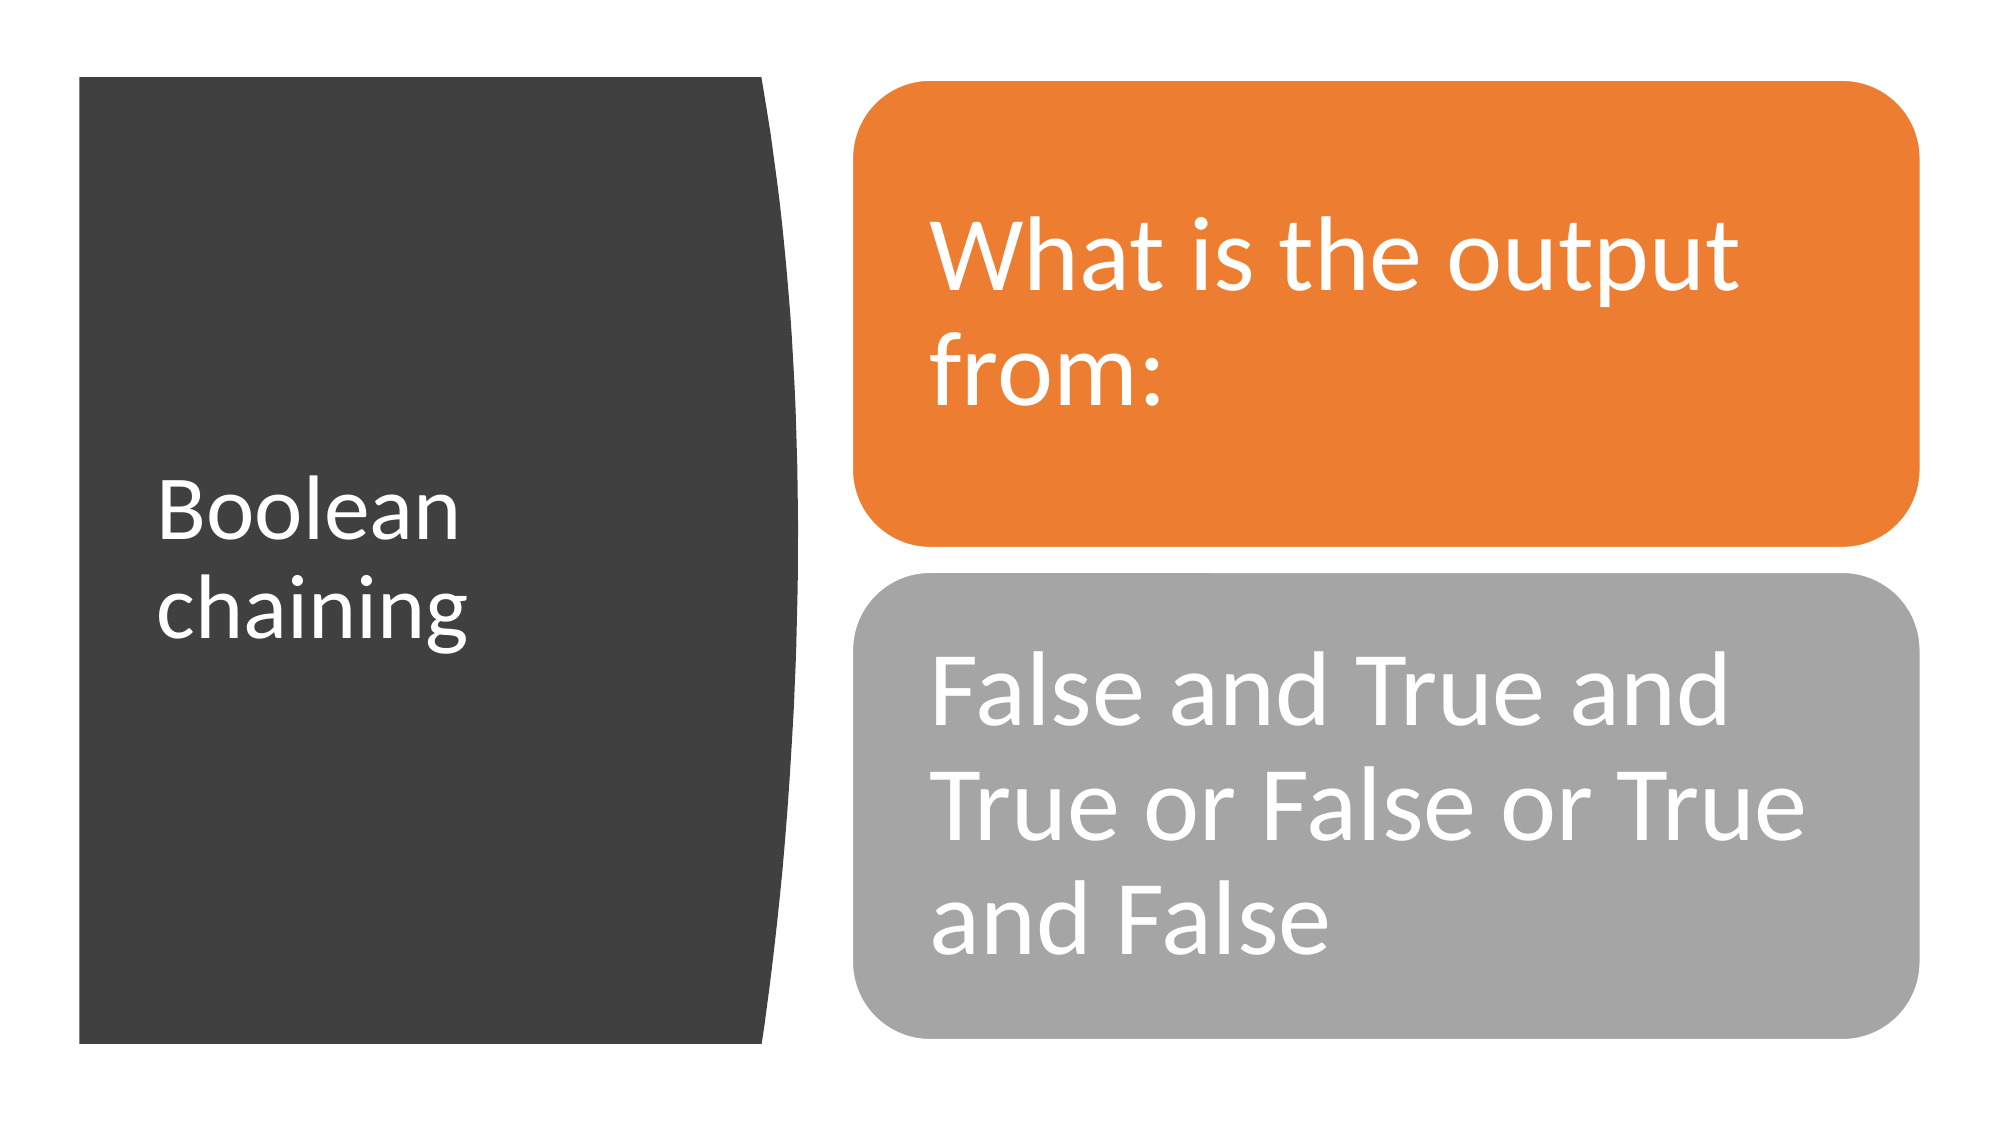

What is the output from:
False and True and True or False or True and False

# Boolean chaining